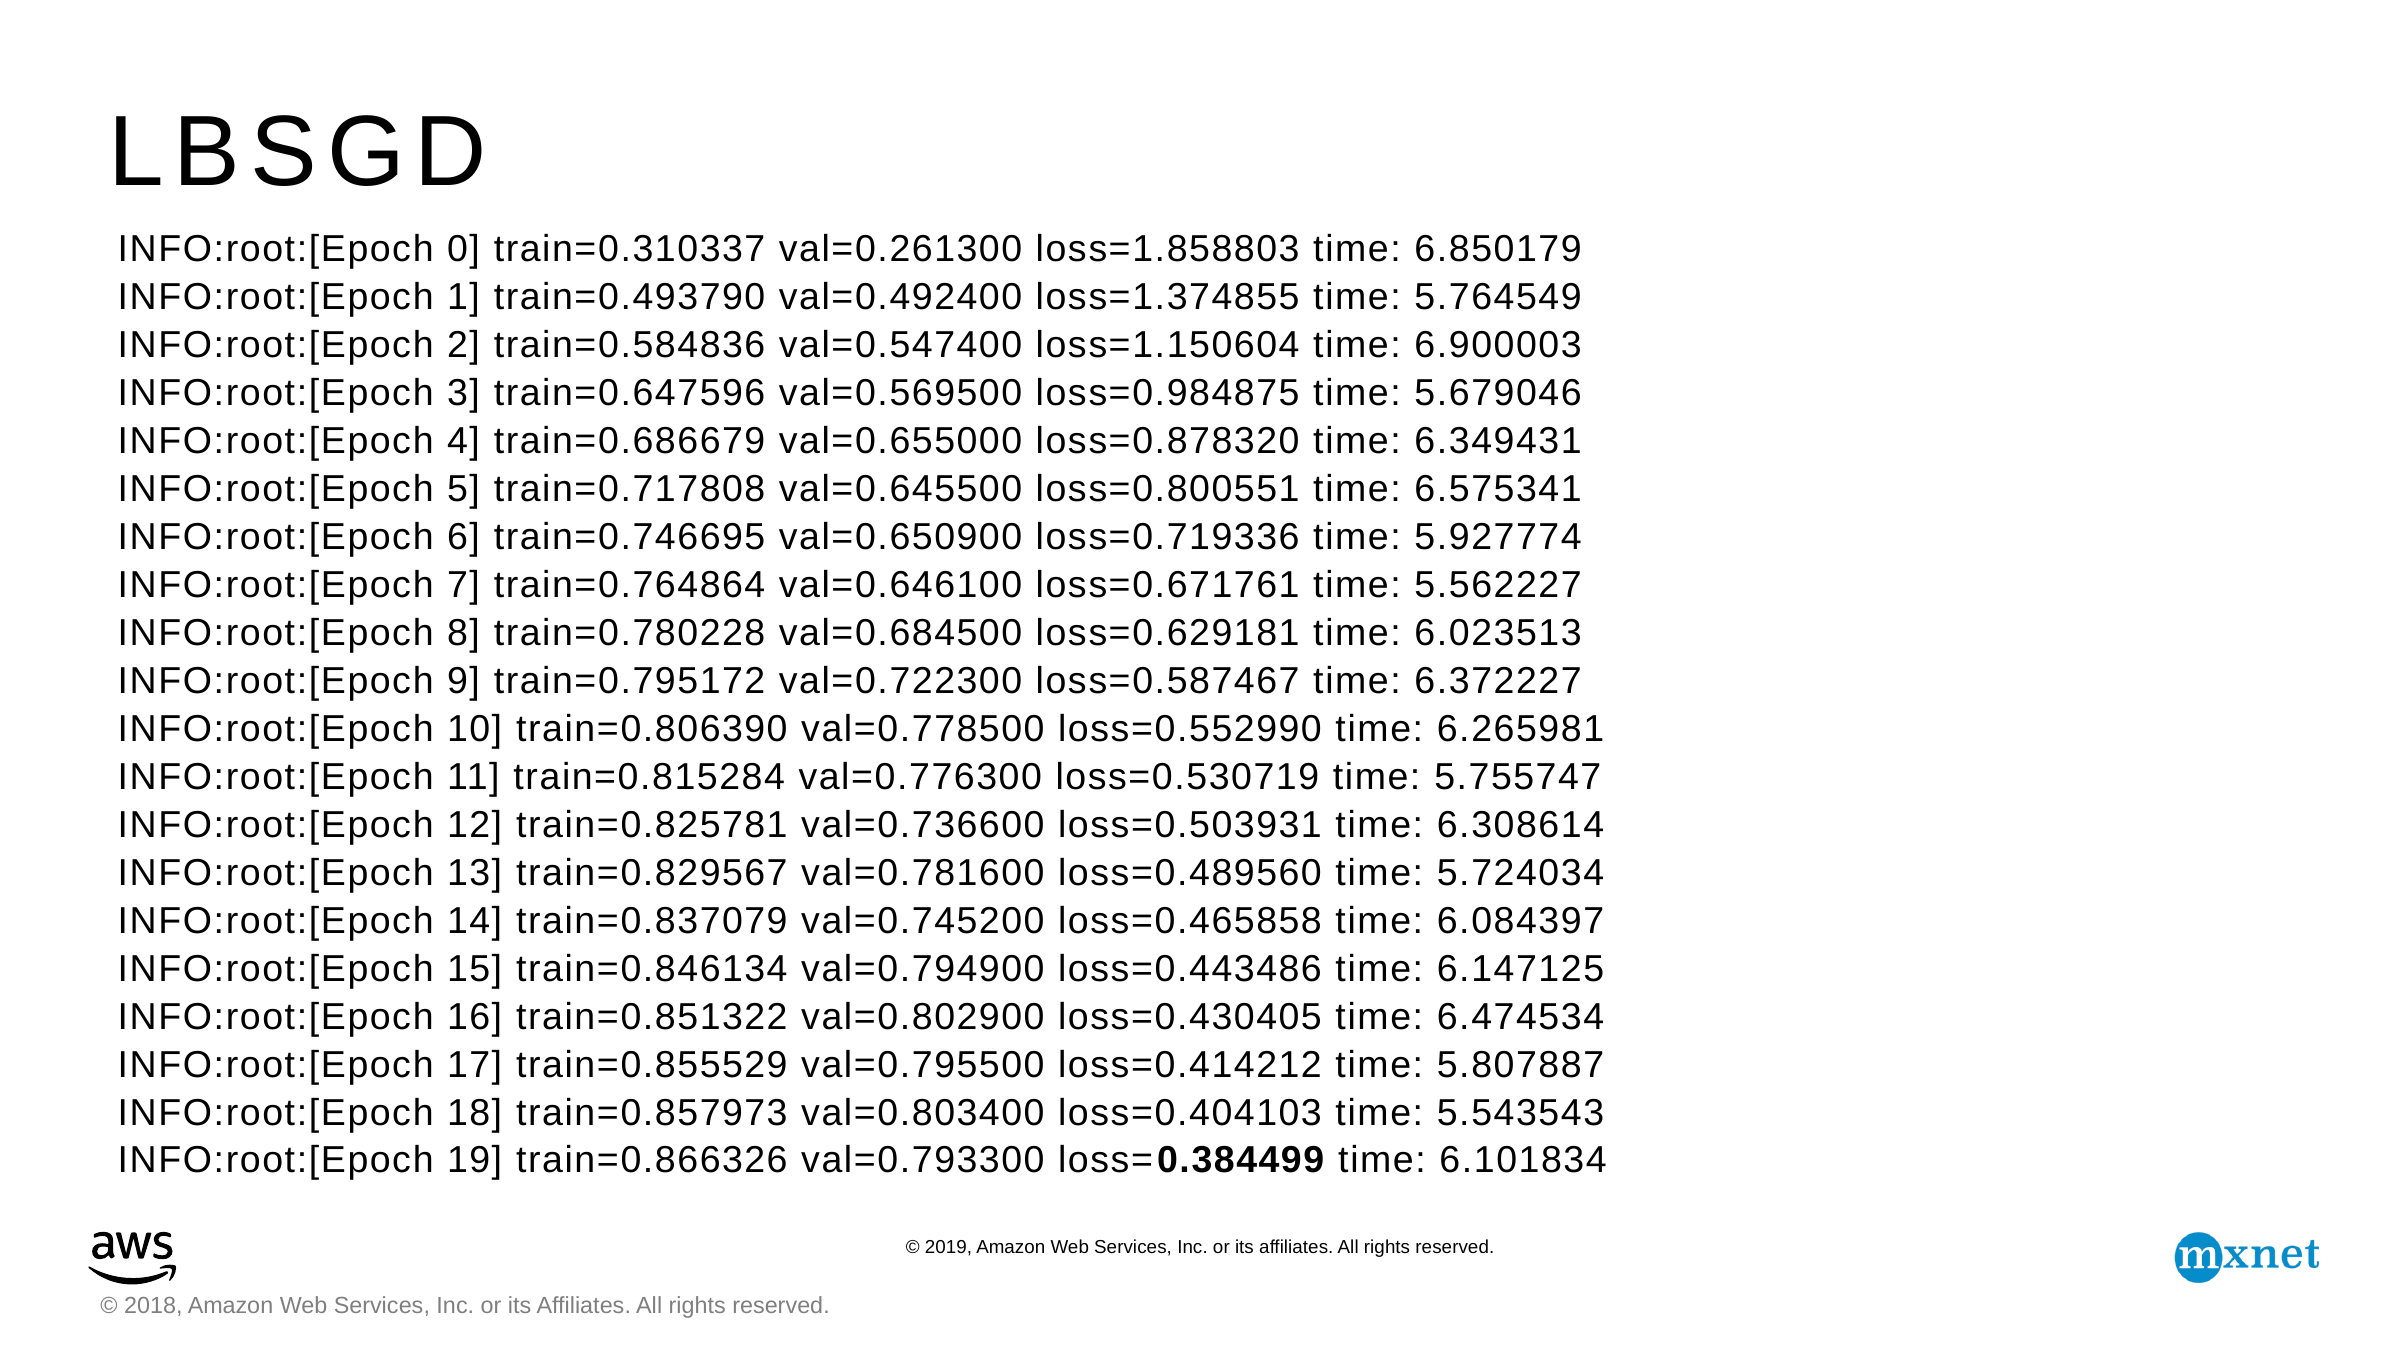

# LBSGD
INFO:root:[Epoch 0] train=0.310337 val=0.261300 loss=1.858803 time: 6.850179
INFO:root:[Epoch 1] train=0.493790 val=0.492400 loss=1.374855 time: 5.764549
INFO:root:[Epoch 2] train=0.584836 val=0.547400 loss=1.150604 time: 6.900003
INFO:root:[Epoch 3] train=0.647596 val=0.569500 loss=0.984875 time: 5.679046
INFO:root:[Epoch 4] train=0.686679 val=0.655000 loss=0.878320 time: 6.349431
INFO:root:[Epoch 5] train=0.717808 val=0.645500 loss=0.800551 time: 6.575341
INFO:root:[Epoch 6] train=0.746695 val=0.650900 loss=0.719336 time: 5.927774
INFO:root:[Epoch 7] train=0.764864 val=0.646100 loss=0.671761 time: 5.562227
INFO:root:[Epoch 8] train=0.780228 val=0.684500 loss=0.629181 time: 6.023513
INFO:root:[Epoch 9] train=0.795172 val=0.722300 loss=0.587467 time: 6.372227
INFO:root:[Epoch 10] train=0.806390 val=0.778500 loss=0.552990 time: 6.265981
INFO:root:[Epoch 11] train=0.815284 val=0.776300 loss=0.530719 time: 5.755747
INFO:root:[Epoch 12] train=0.825781 val=0.736600 loss=0.503931 time: 6.308614
INFO:root:[Epoch 13] train=0.829567 val=0.781600 loss=0.489560 time: 5.724034
INFO:root:[Epoch 14] train=0.837079 val=0.745200 loss=0.465858 time: 6.084397
INFO:root:[Epoch 15] train=0.846134 val=0.794900 loss=0.443486 time: 6.147125
INFO:root:[Epoch 16] train=0.851322 val=0.802900 loss=0.430405 time: 6.474534
INFO:root:[Epoch 17] train=0.855529 val=0.795500 loss=0.414212 time: 5.807887
INFO:root:[Epoch 18] train=0.857973 val=0.803400 loss=0.404103 time: 5.543543
INFO:root:[Epoch 19] train=0.866326 val=0.793300 loss=0.384499 time: 6.101834